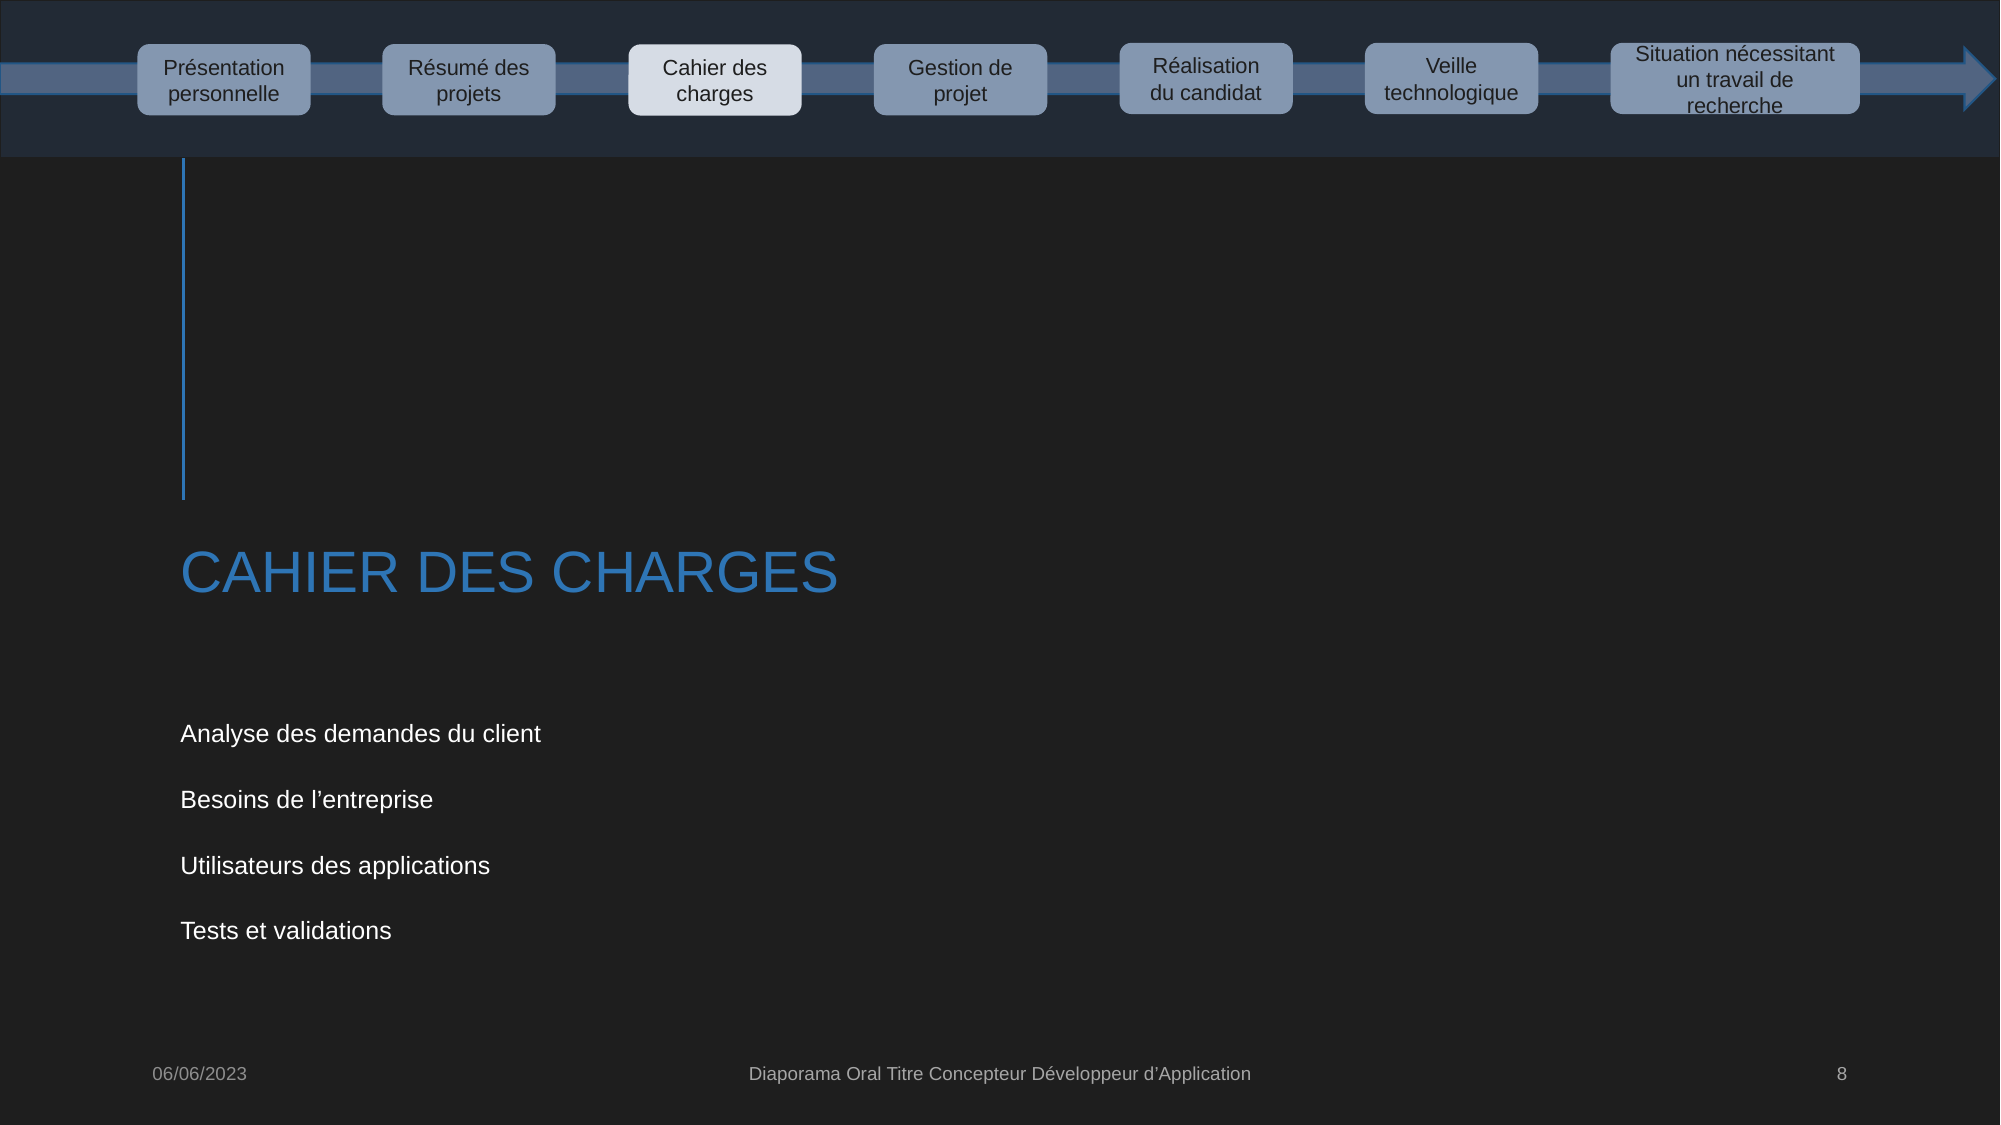

Réalisation du candidat
Veille technologique
Situation nécessitant un travail de recherche
Présentation personnelle
Résumé des projets
Gestion de projet
Cahier des charges

# Cahier des charges
Analyse des demandes du client
Besoins de l’entreprise
Utilisateurs des applications
Tests et validations
06/06/2023
Diaporama Oral Titre Concepteur Développeur d’Application
8